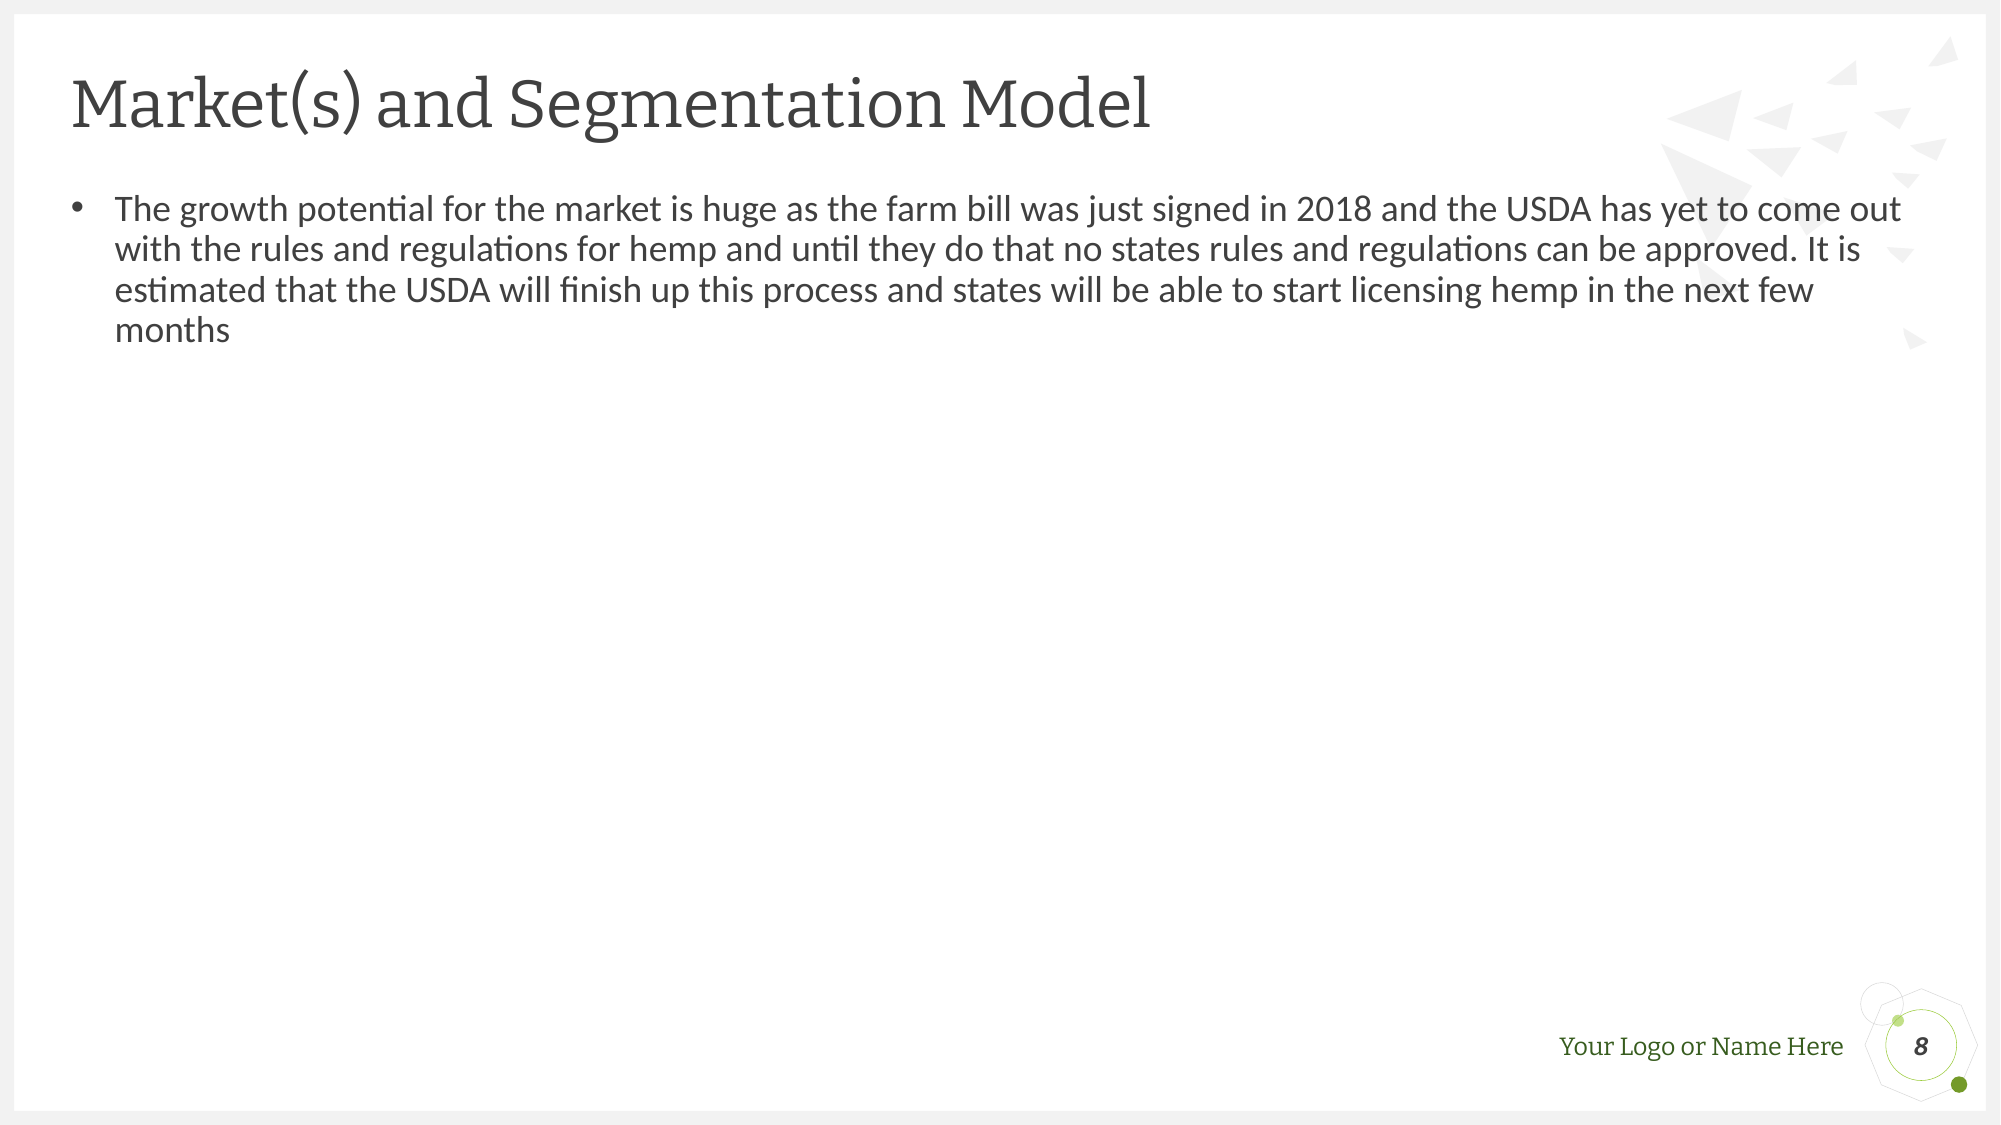

# Market(s) and Segmentation Model
The growth potential for the market is huge as the farm bill was just signed in 2018 and the USDA has yet to come out with the rules and regulations for hemp and until they do that no states rules and regulations can be approved. It is estimated that the USDA will finish up this process and states will be able to start licensing hemp in the next few months
8